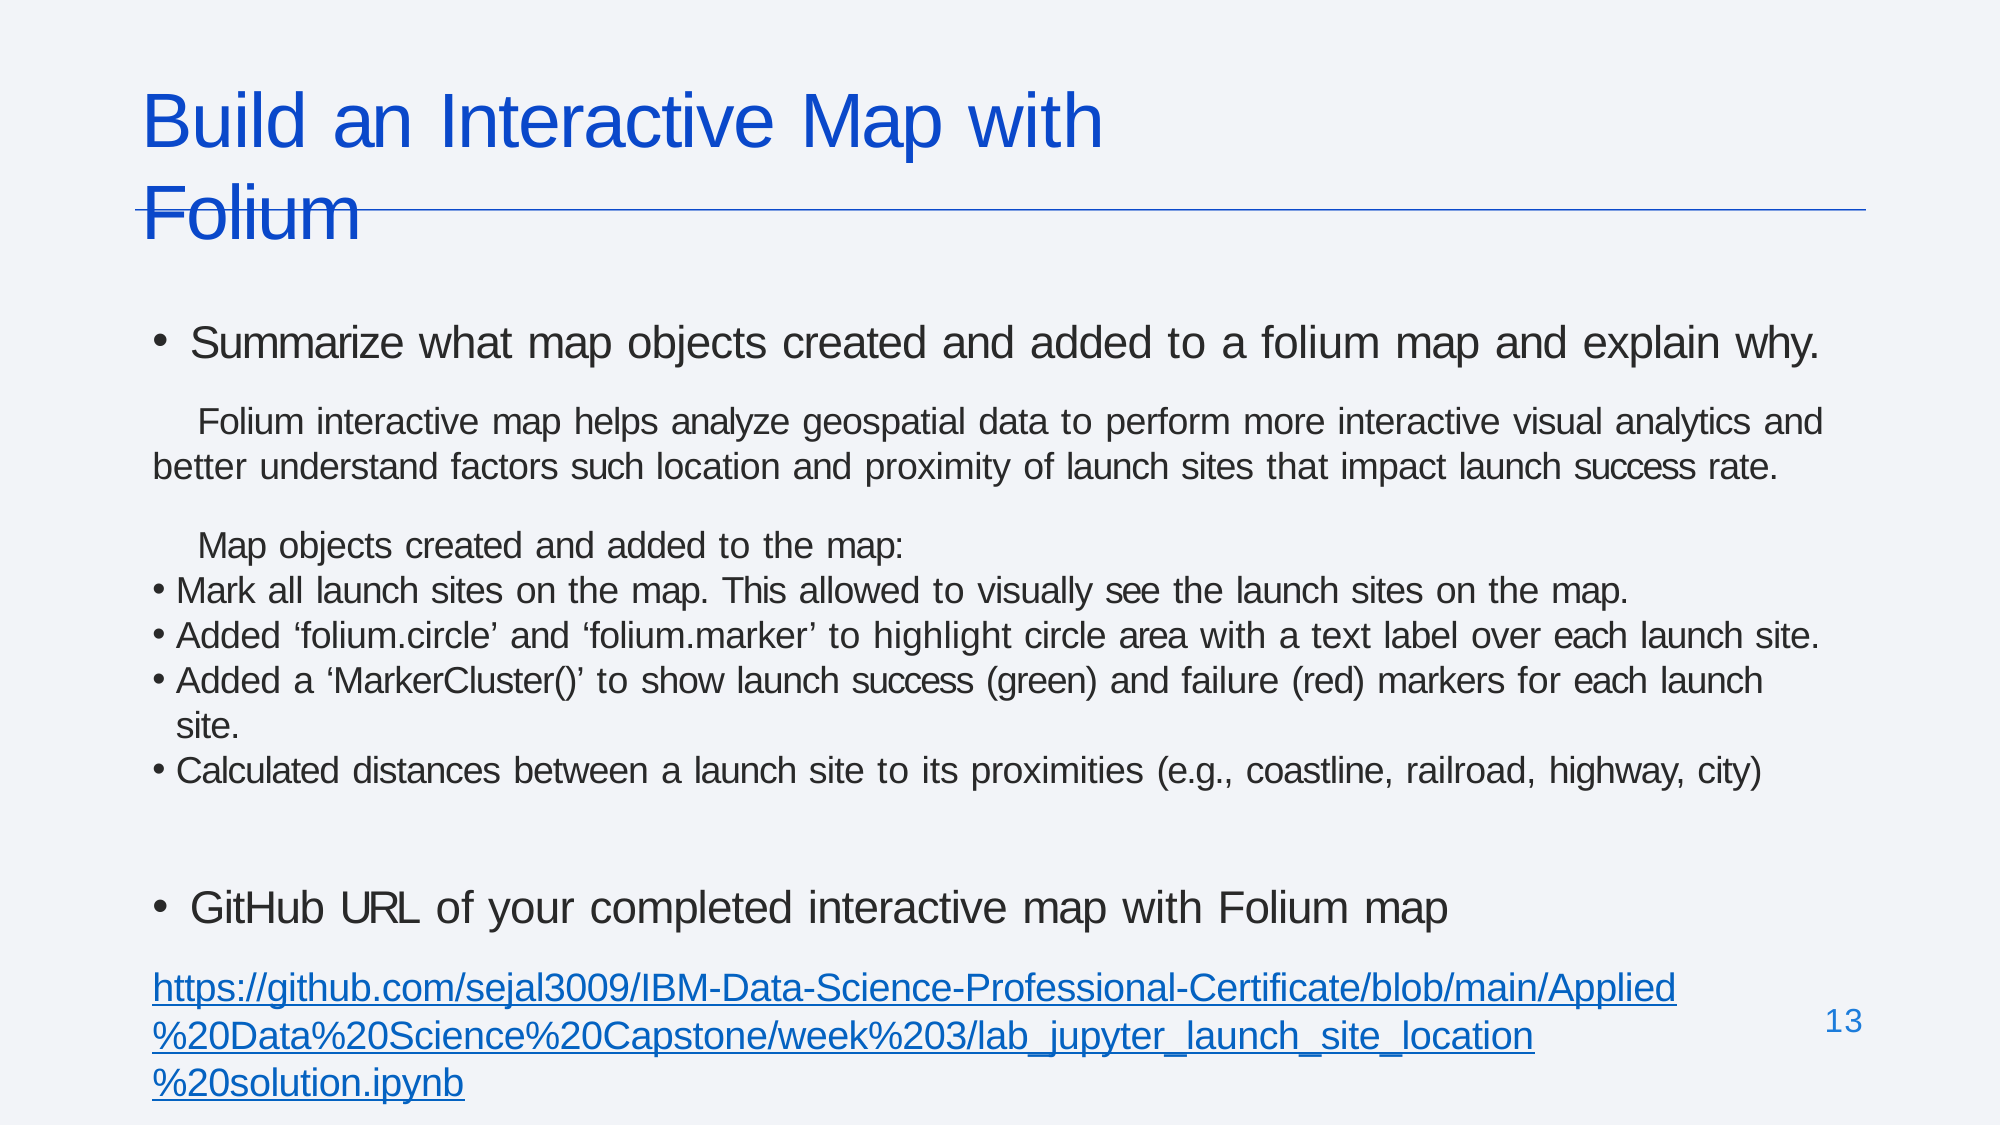

# Build an Interactive Map with Folium
Summarize what map objects created and added to a folium map and explain why.
Folium interactive map helps analyze geospatial data to perform more interactive visual analytics and
better understand factors such location and proximity of launch sites that impact launch success rate.
Map objects created and added to the map:
Mark all launch sites on the map. This allowed to visually see the launch sites on the map.
Added ‘folium.circle’ and ‘folium.marker’ to highlight circle area with a text label over each launch site.
Added a ‘MarkerCluster()’ to show launch success (green) and failure (red) markers for each launch site.
Calculated distances between a launch site to its proximities (e.g., coastline, railroad, highway, city)

GitHub URL of your completed interactive map with Folium map
https://github.com/sejal3009/IBM-Data-Science-Professional-Certificate/blob/main/Applied%20Data%20Science%20Capstone/week%203/lab_jupyter_launch_site_location%20solution.ipynb
13